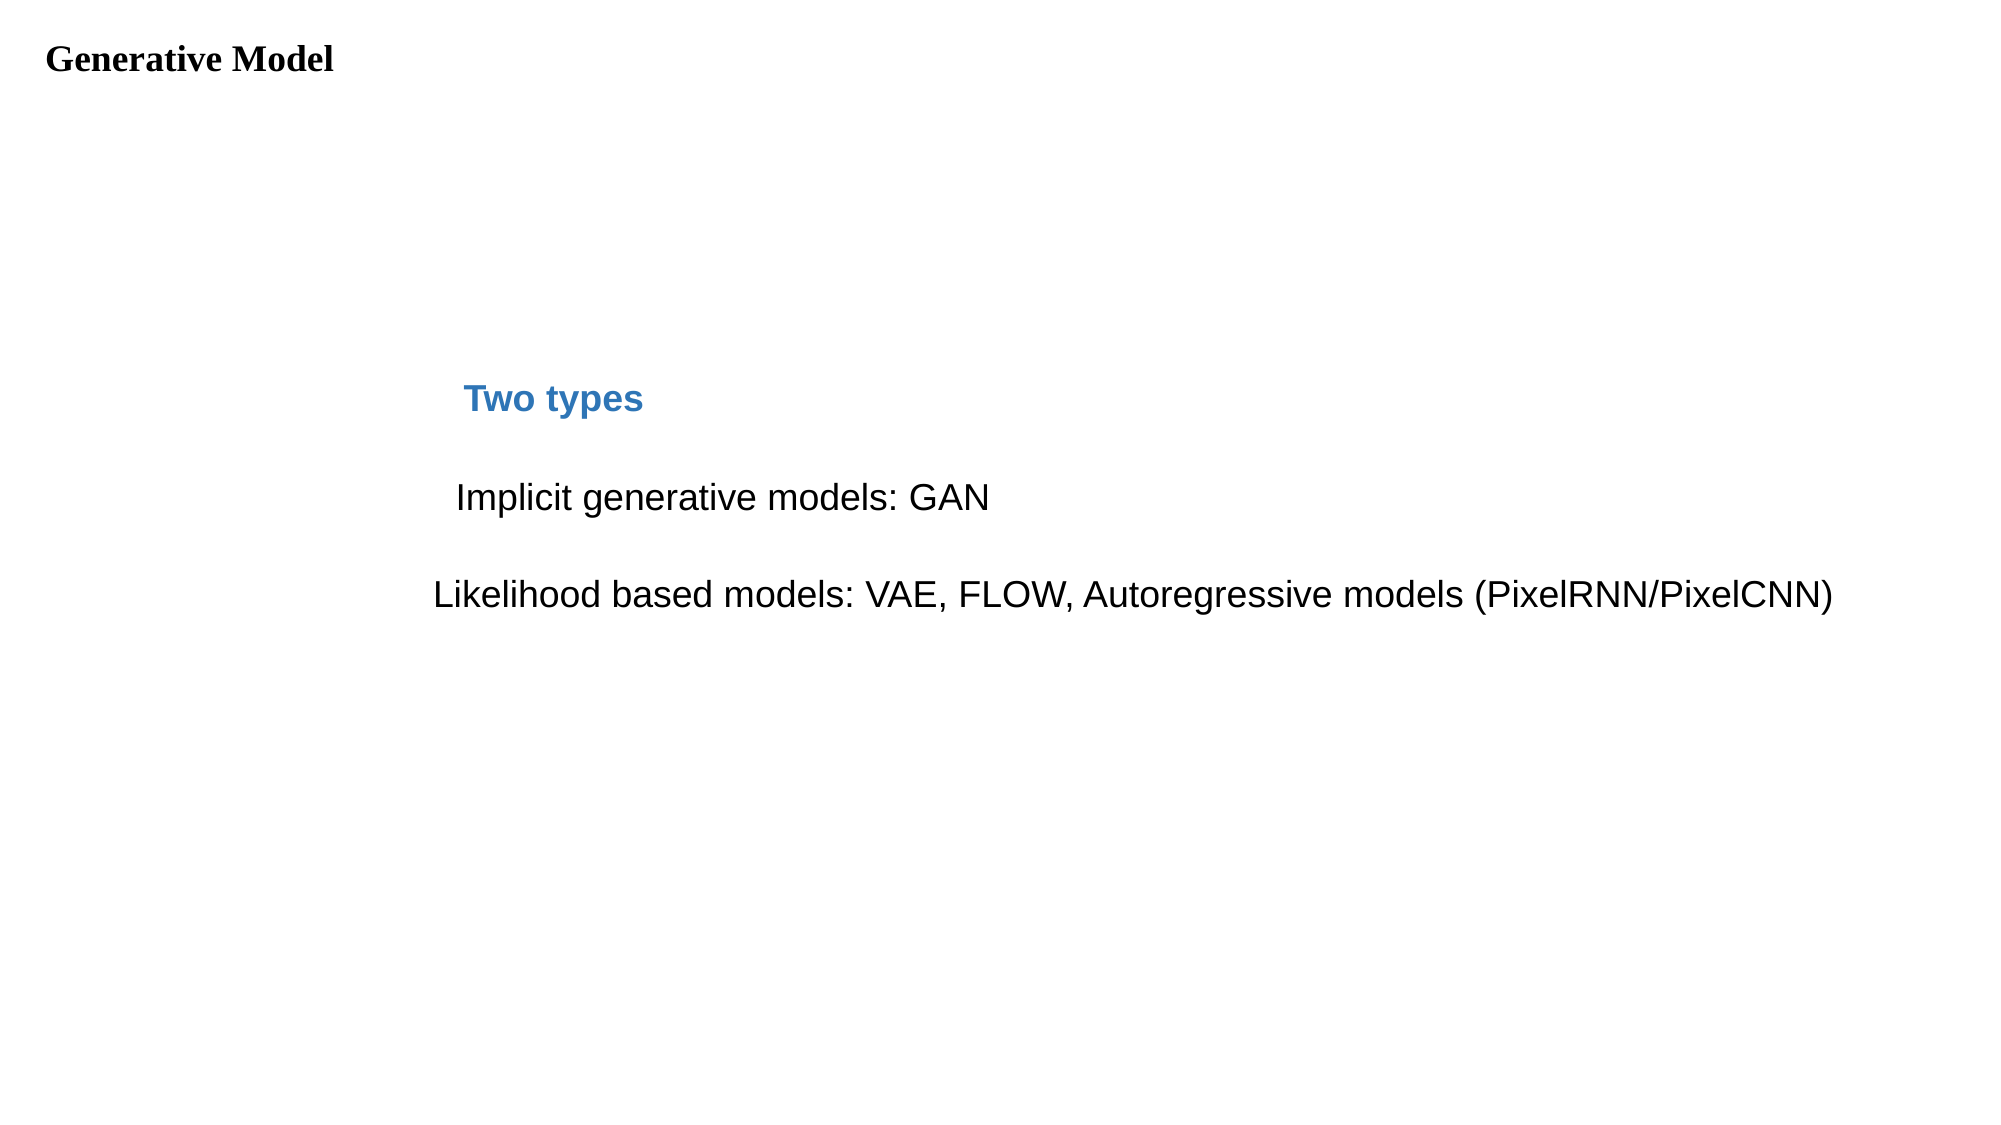

Generative Model
Two types
Implicit generative models: GAN
Likelihood based models: VAE, FLOW, Autoregressive models (PixelRNN/PixelCNN)